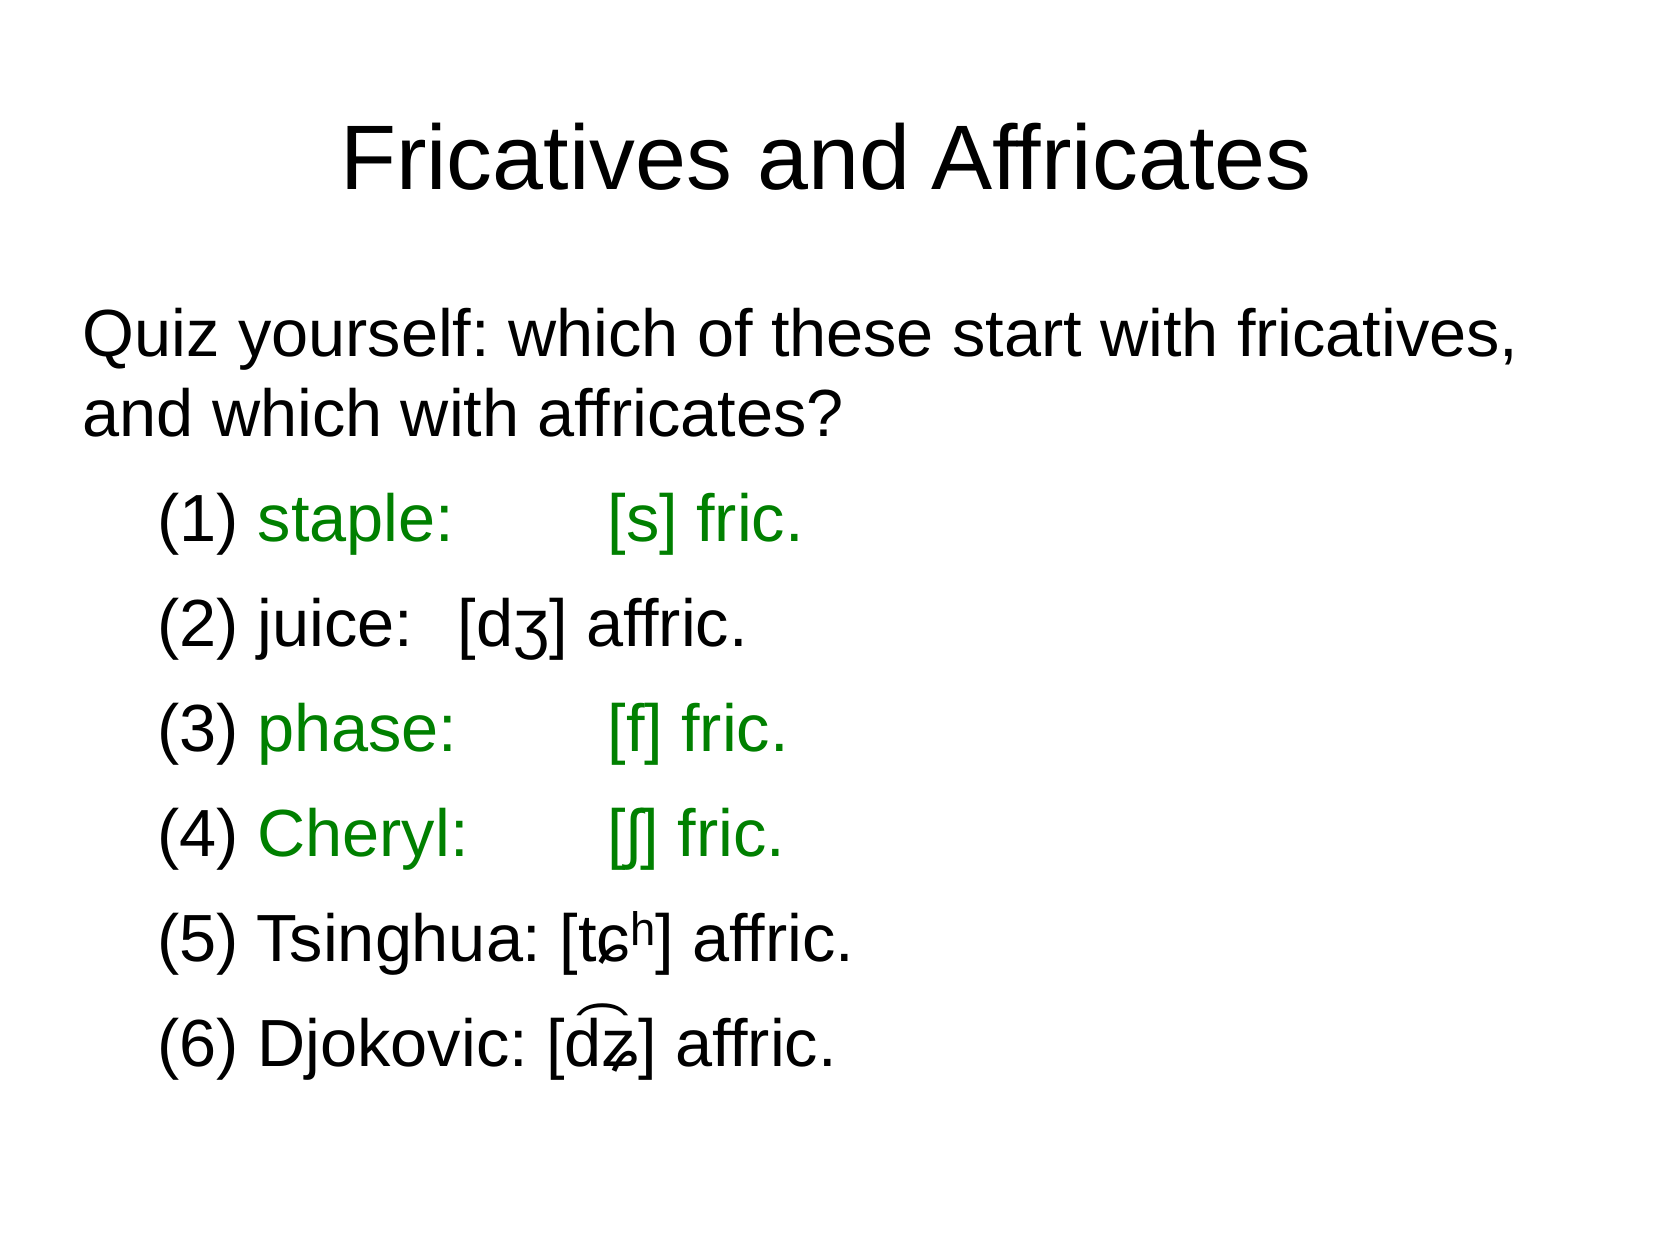

Fricatives and Affricates
Quiz yourself: which of these start with fricatives, and which with affricates?
(1) staple: 	[s] fric.
(2) juice:	[dʒ] affric.
(3) phase: 	[f] fric.
(4) Cheryl: 	[ʃ] fric.
(5) Tsinghua: [tɕʰ] affric.
(6) Djokovic: [d͡ʑ] affric.